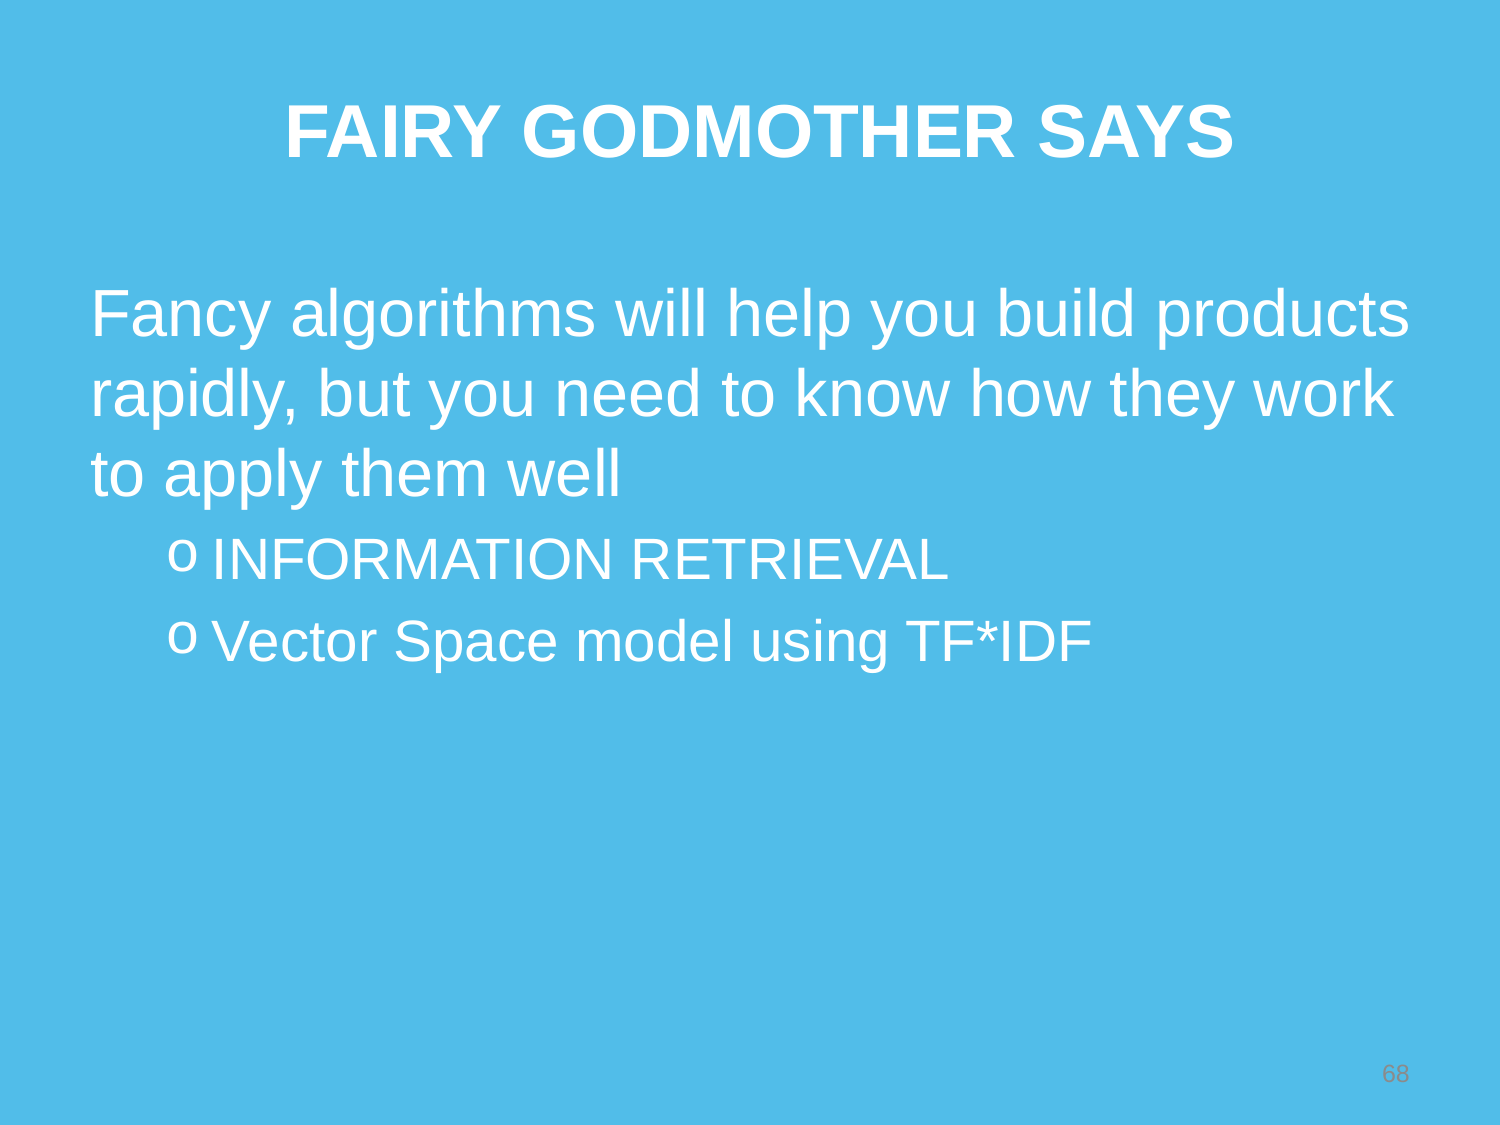

# FAIRY GODMOTHER SAYS
Fancy algorithms will help you build products rapidly, but you need to know how they work to apply them well
INFORMATION RETRIEVAL
Vector Space model using TF*IDF
68